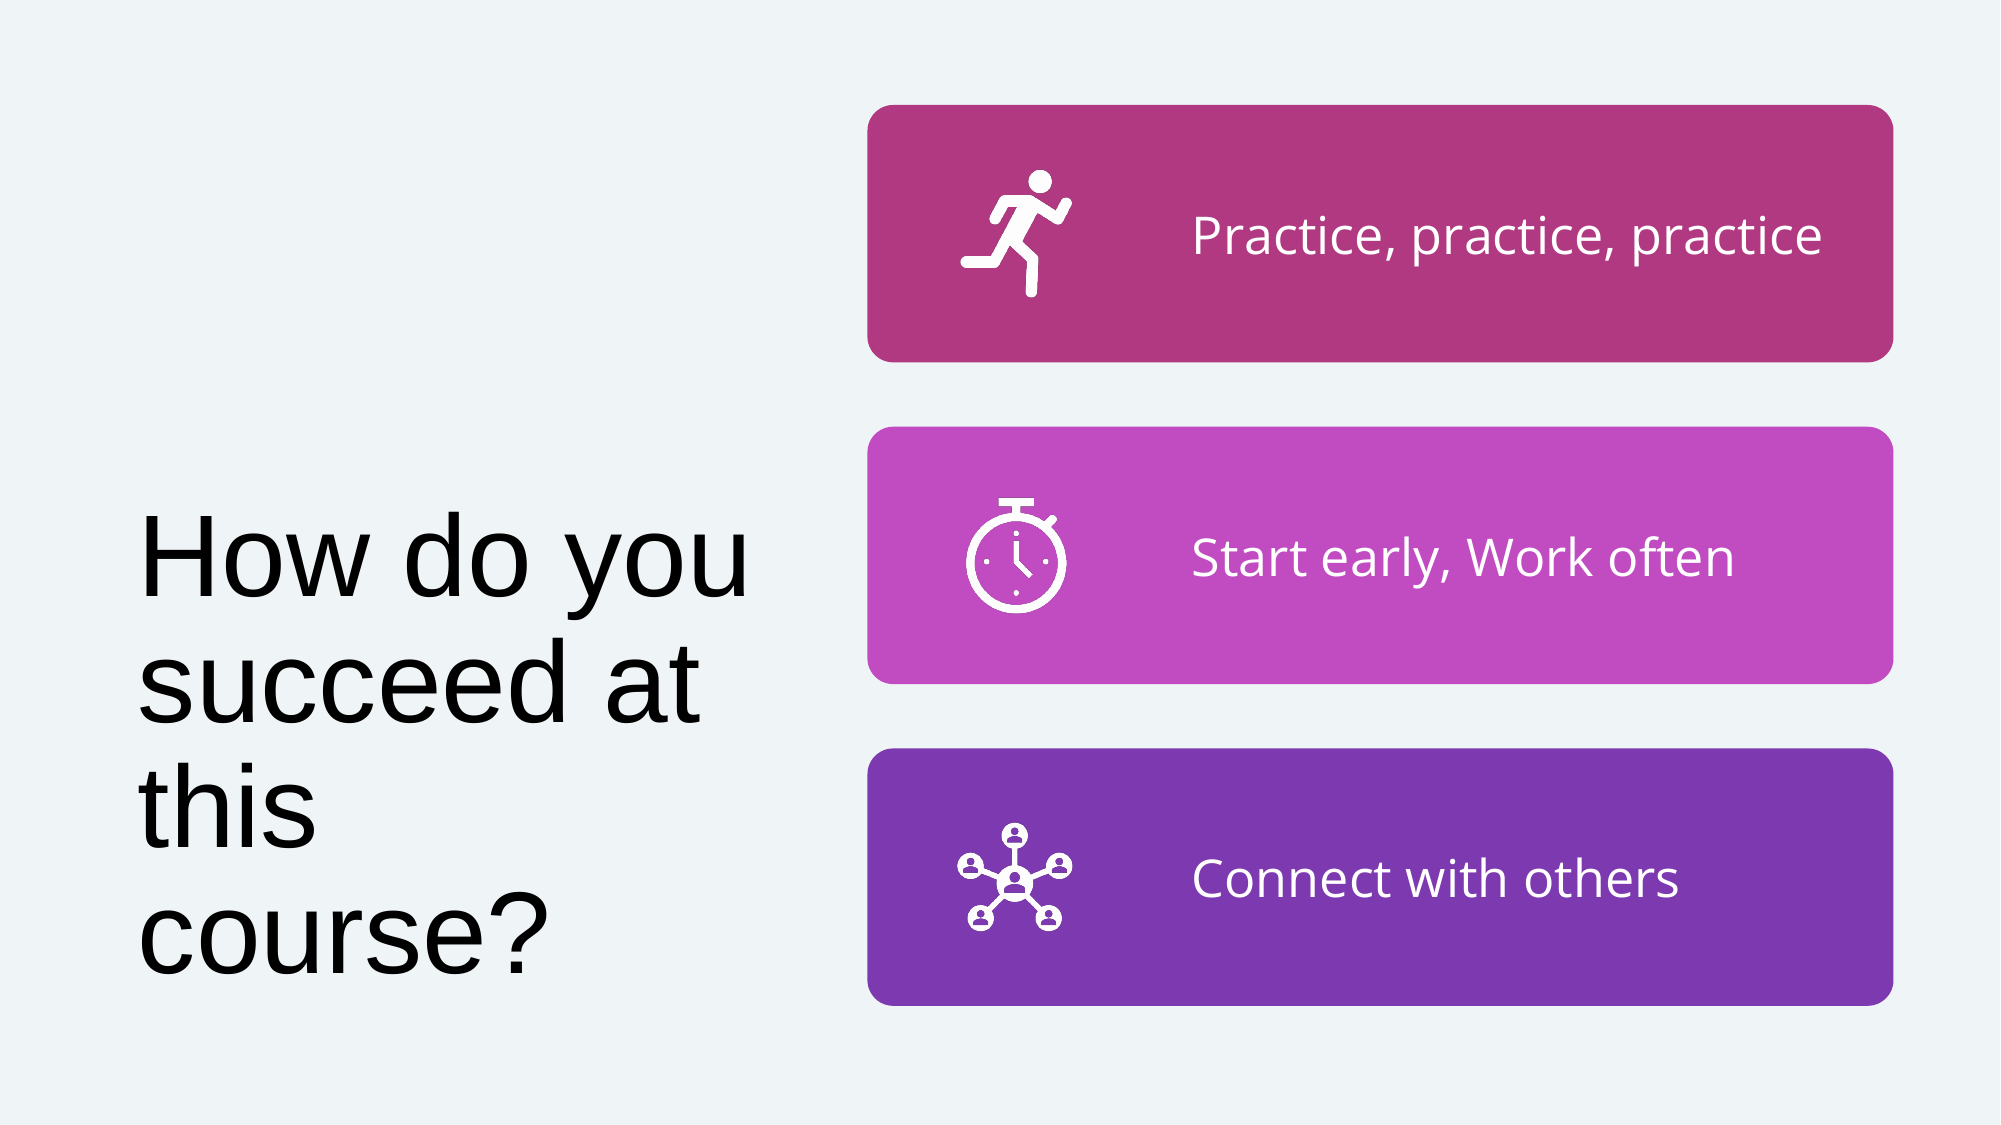

Practice, practice, practice

Start early, Work often

Connect with others

# How do you succeed at this course?